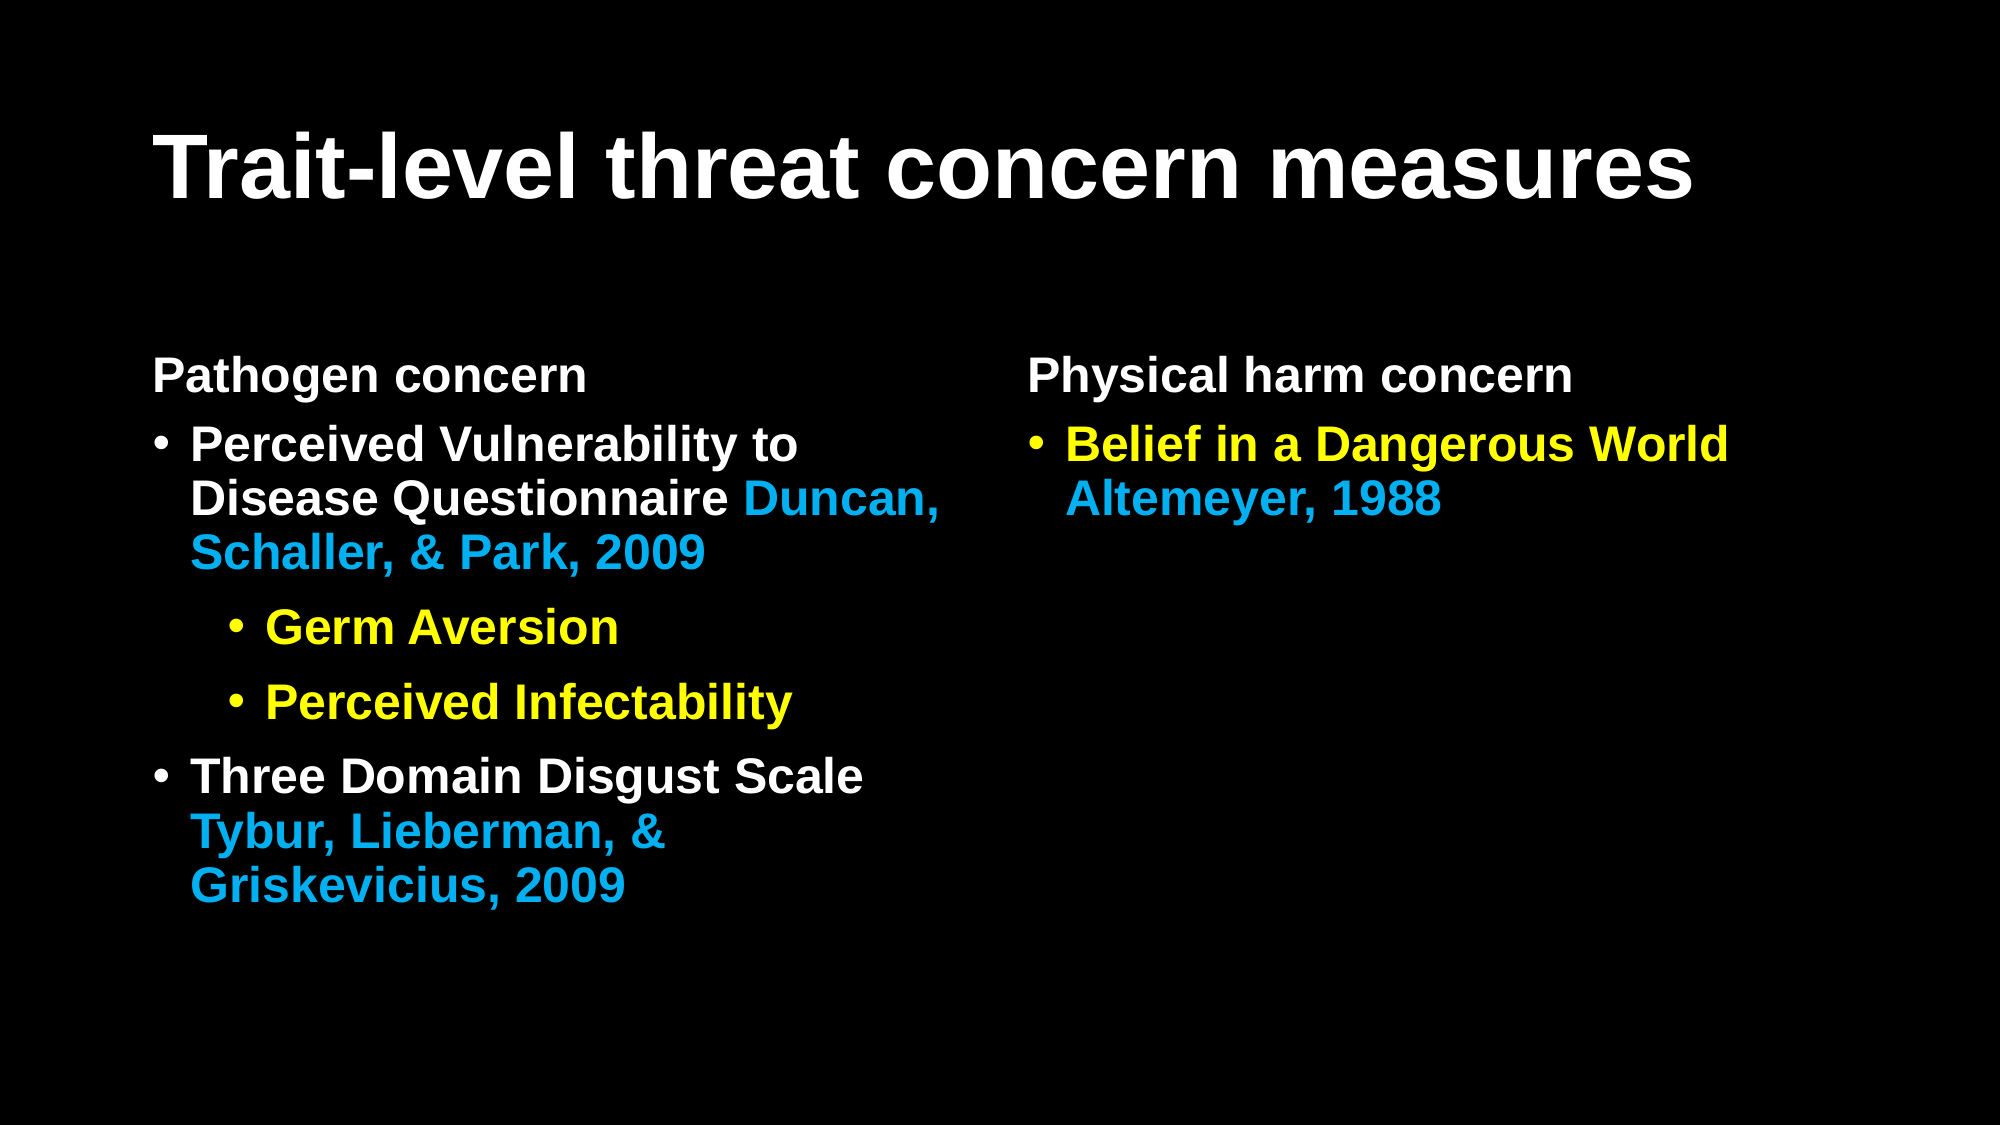

# Trait-level threat concern measures
Pathogen concern
Physical harm concern
Perceived Vulnerability to Disease Questionnaire Duncan, Schaller, & Park, 2009
Germ Aversion
Perceived Infectability
Three Domain Disgust Scale Tybur, Lieberman, & Griskevicius, 2009

Belief in a Dangerous World Altemeyer, 1988